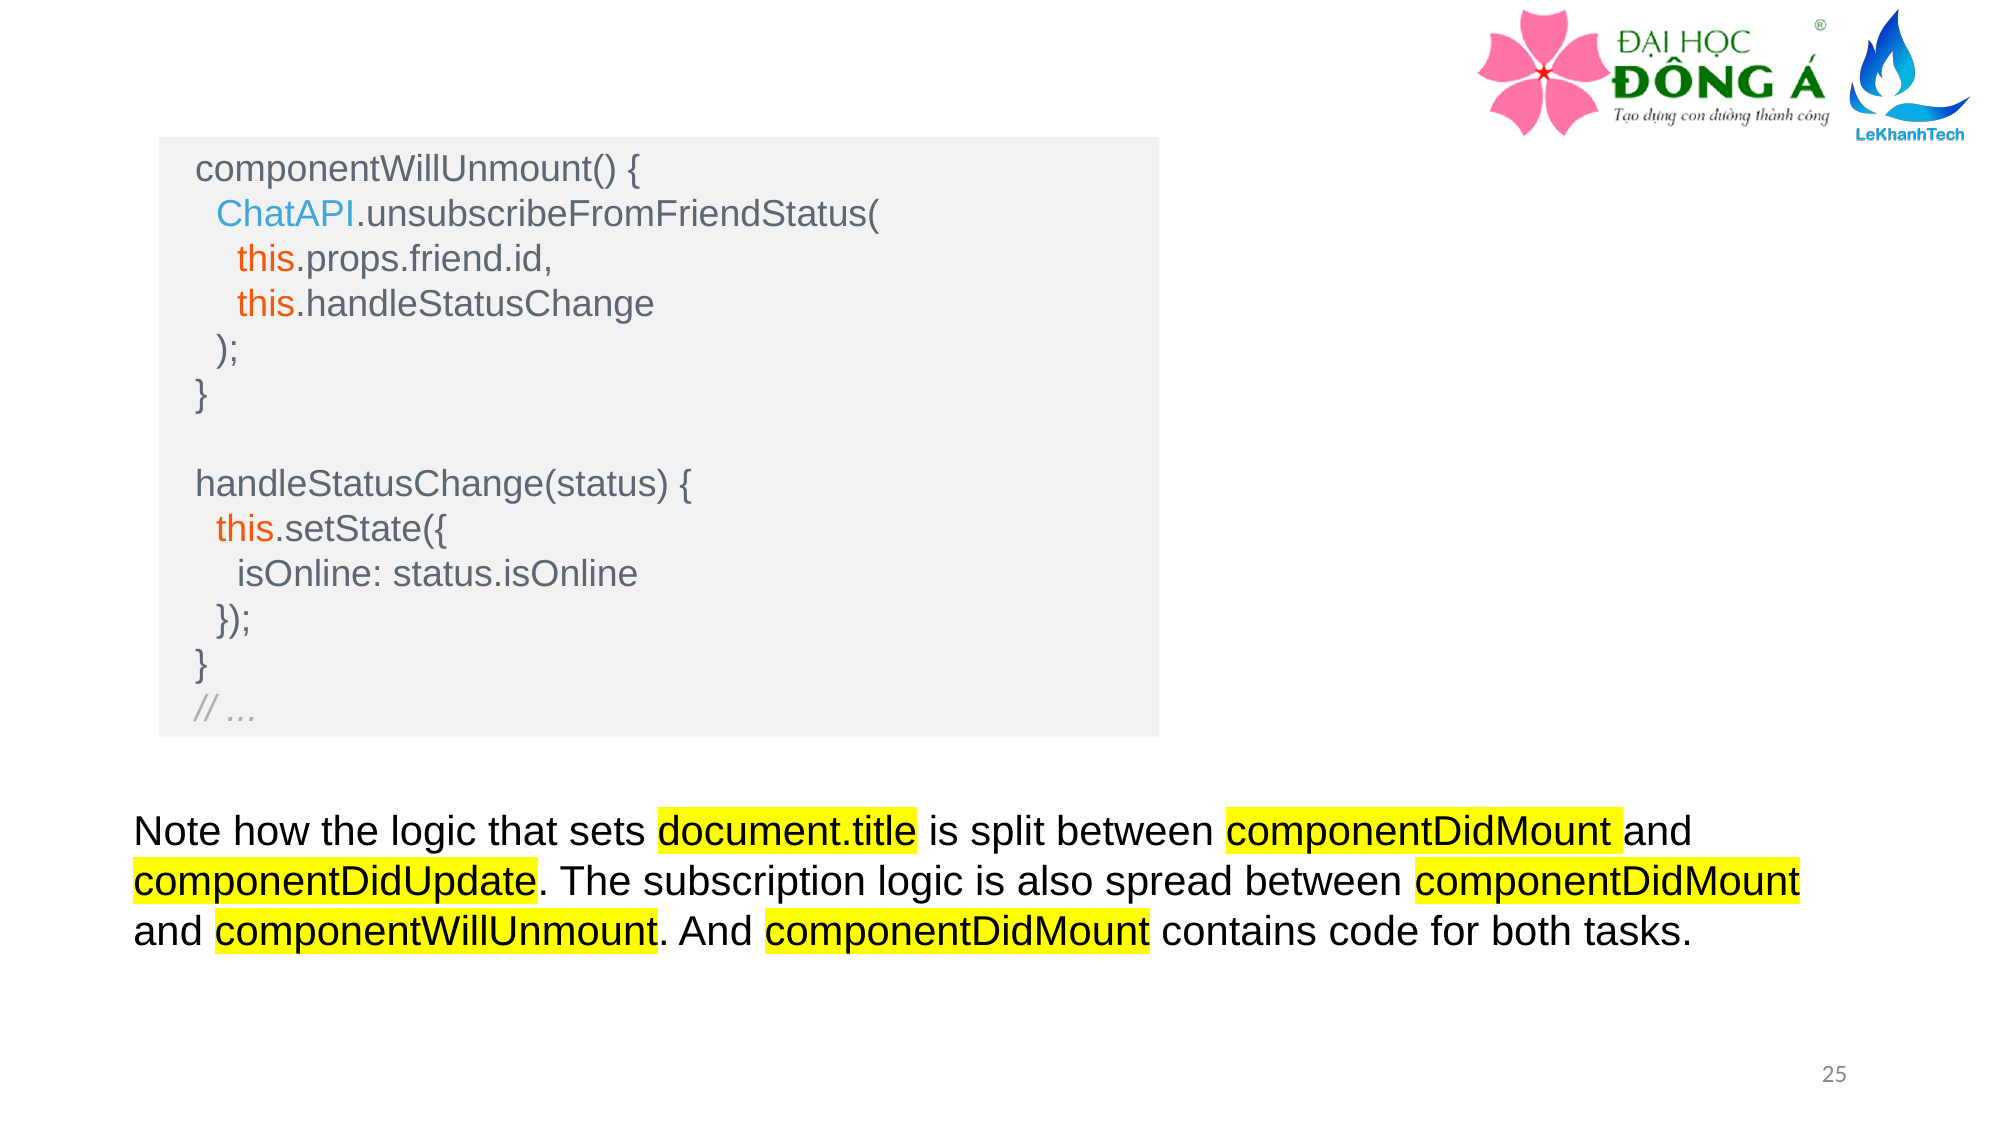

componentWillUnmount() {
    ChatAPI.unsubscribeFromFriendStatus(
      this.props.friend.id,
      this.handleStatusChange
    );
  }
  handleStatusChange(status) {
    this.setState({
      isOnline: status.isOnline
    });
  }
  // ...
Note how the logic that sets document.title is split between componentDidMount and componentDidUpdate. The subscription logic is also spread between componentDidMount and componentWillUnmount. And componentDidMount contains code for both tasks.
25